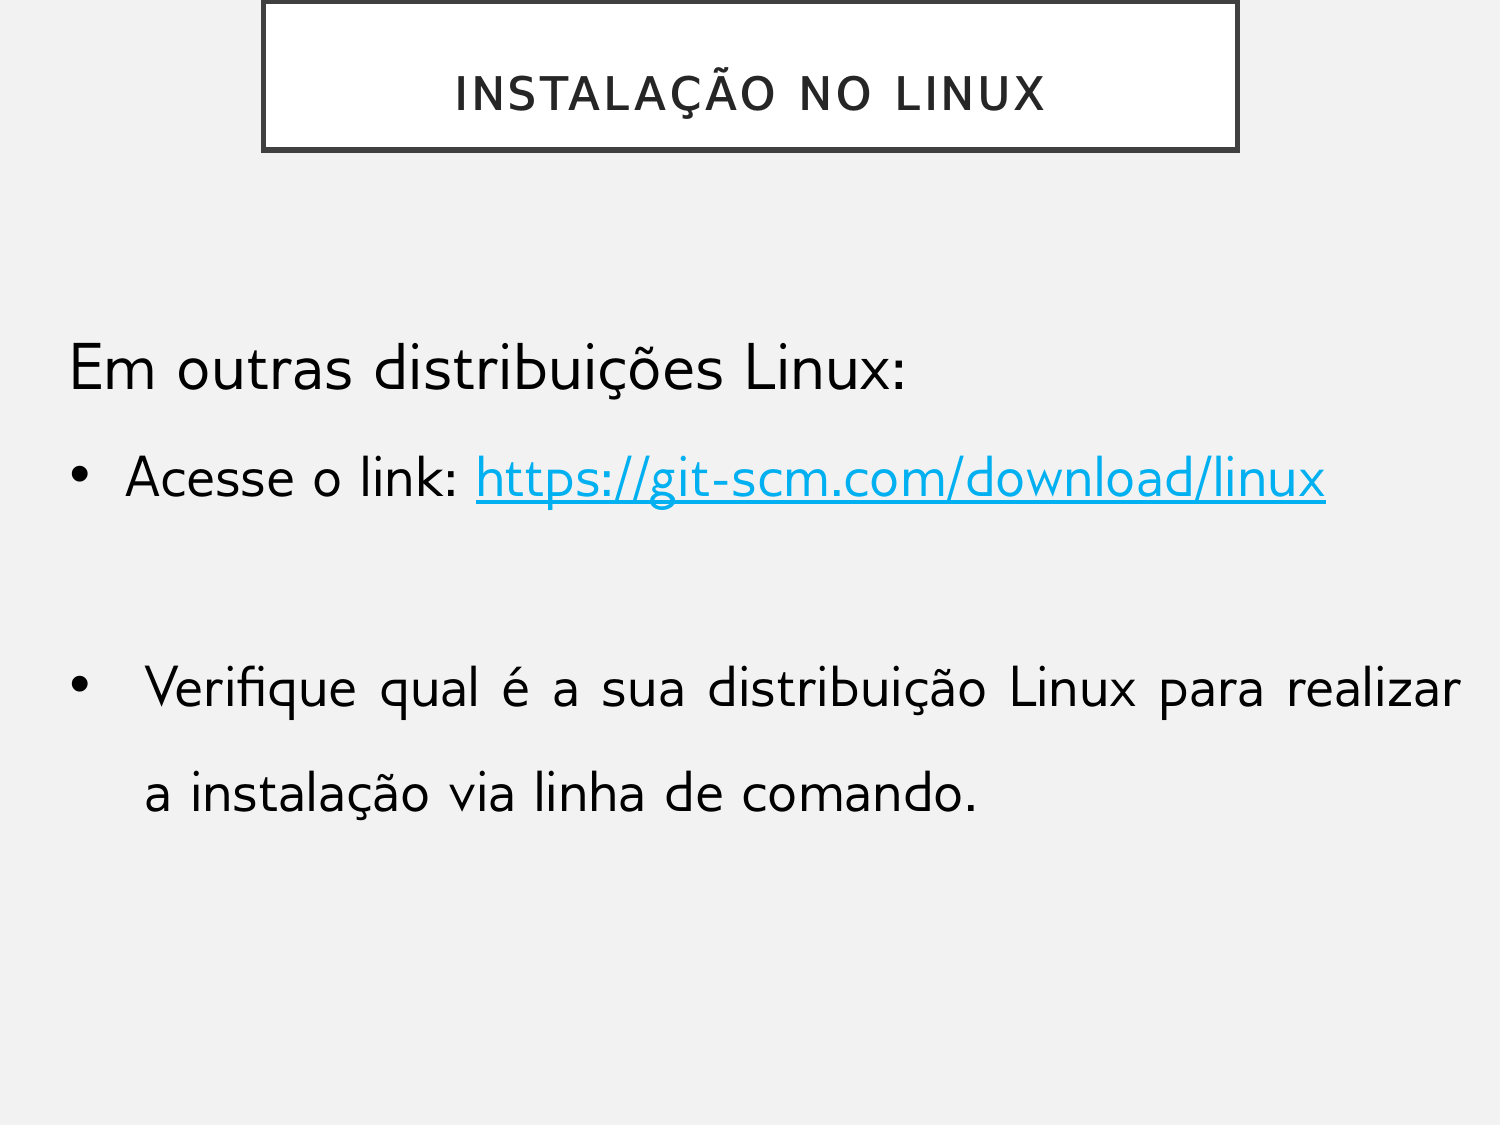

# INSTALAÇÃO NO LINUX

Em outras distribuições Linux:
Acesse o link: https://git-scm.com/download/linux

Verifique qual é a sua distribuição Linux para realizar a instalação via linha de comando.